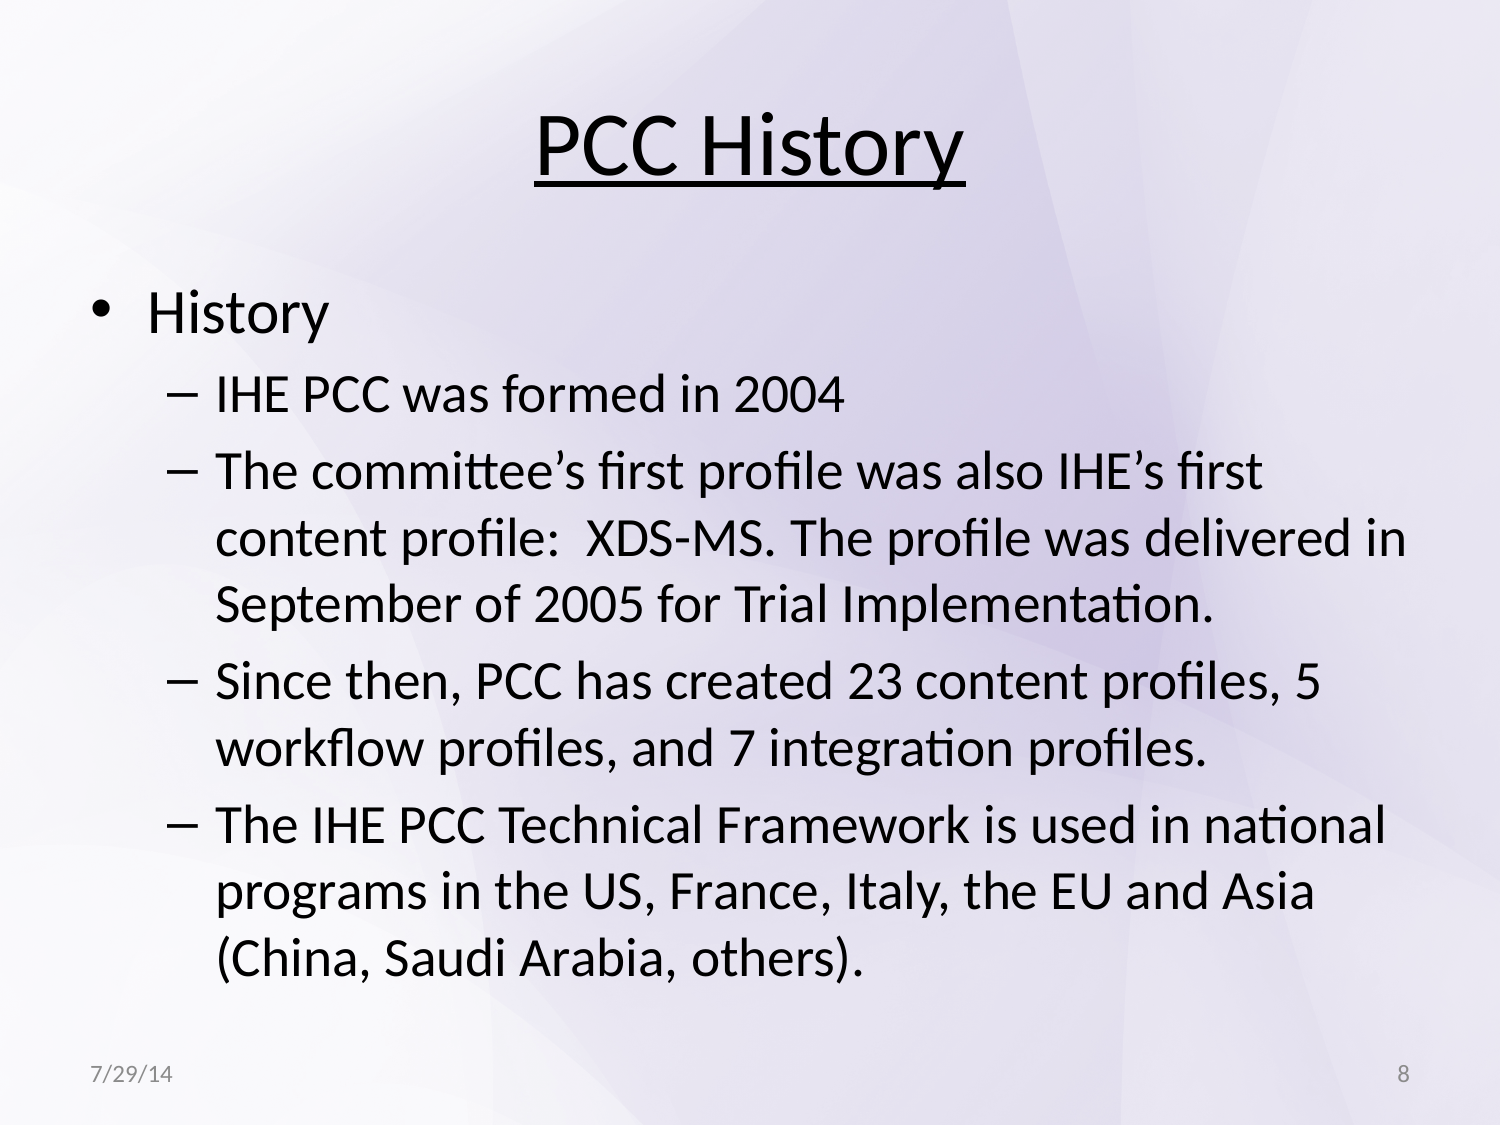

# PCC History
History
IHE PCC was formed in 2004
The committee’s first profile was also IHE’s first content profile:  XDS-MS. The profile was delivered in September of 2005 for Trial Implementation.
Since then, PCC has created 23 content profiles, 5 workflow profiles, and 7 integration profiles.
The IHE PCC Technical Framework is used in national programs in the US, France, Italy, the EU and Asia (China, Saudi Arabia, others).
7/29/14
8